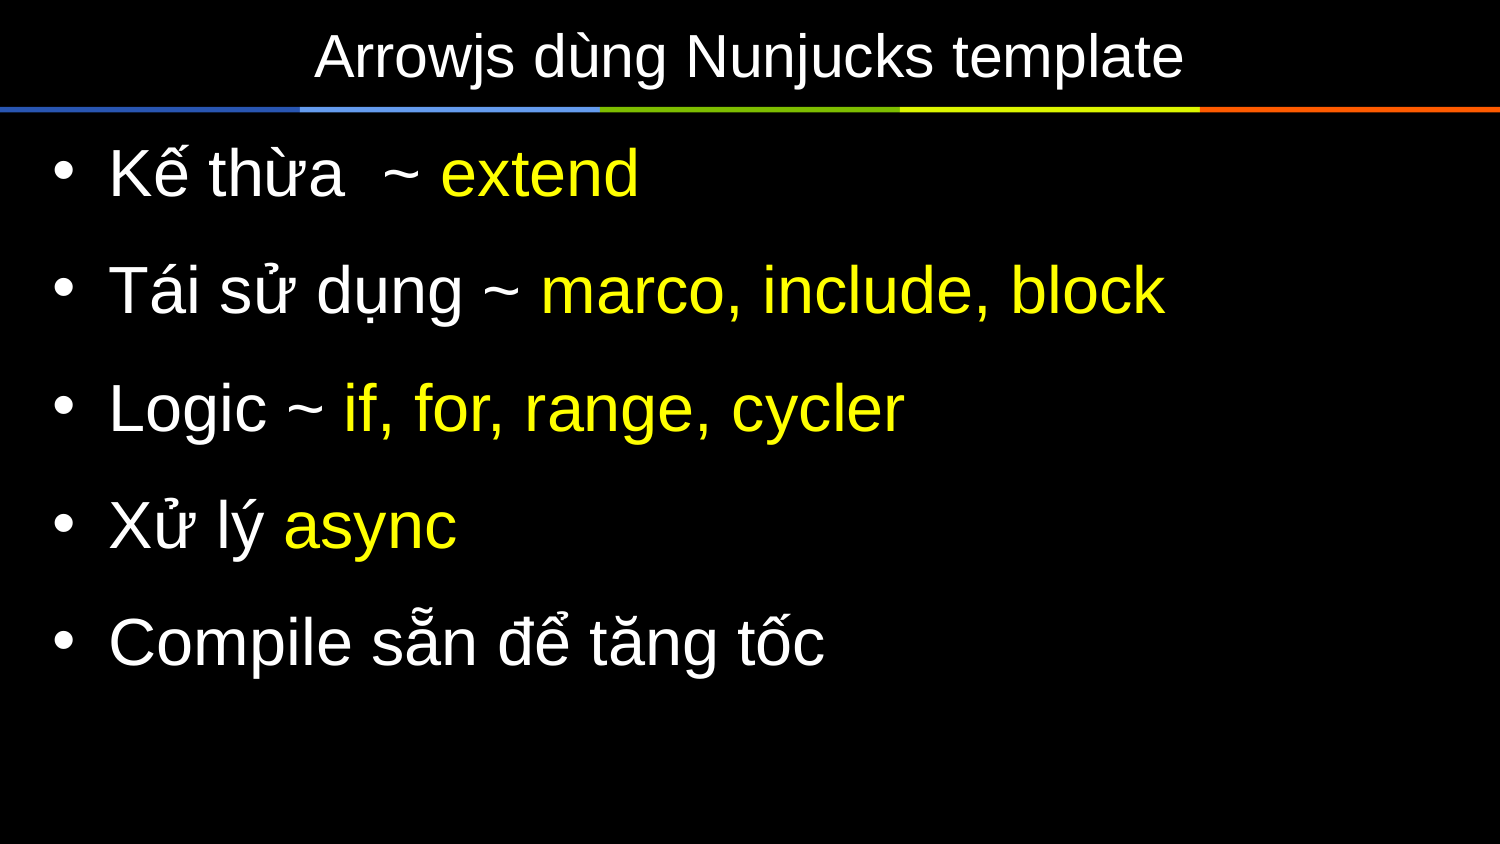

# Arrowjs dùng Nunjucks template
Kế thừa  ~ extend
Tái sử dụng ~ marco, include, block
Logic ~ if, for, range, cycler
Xử lý async
Compile sẵn để tăng tốc